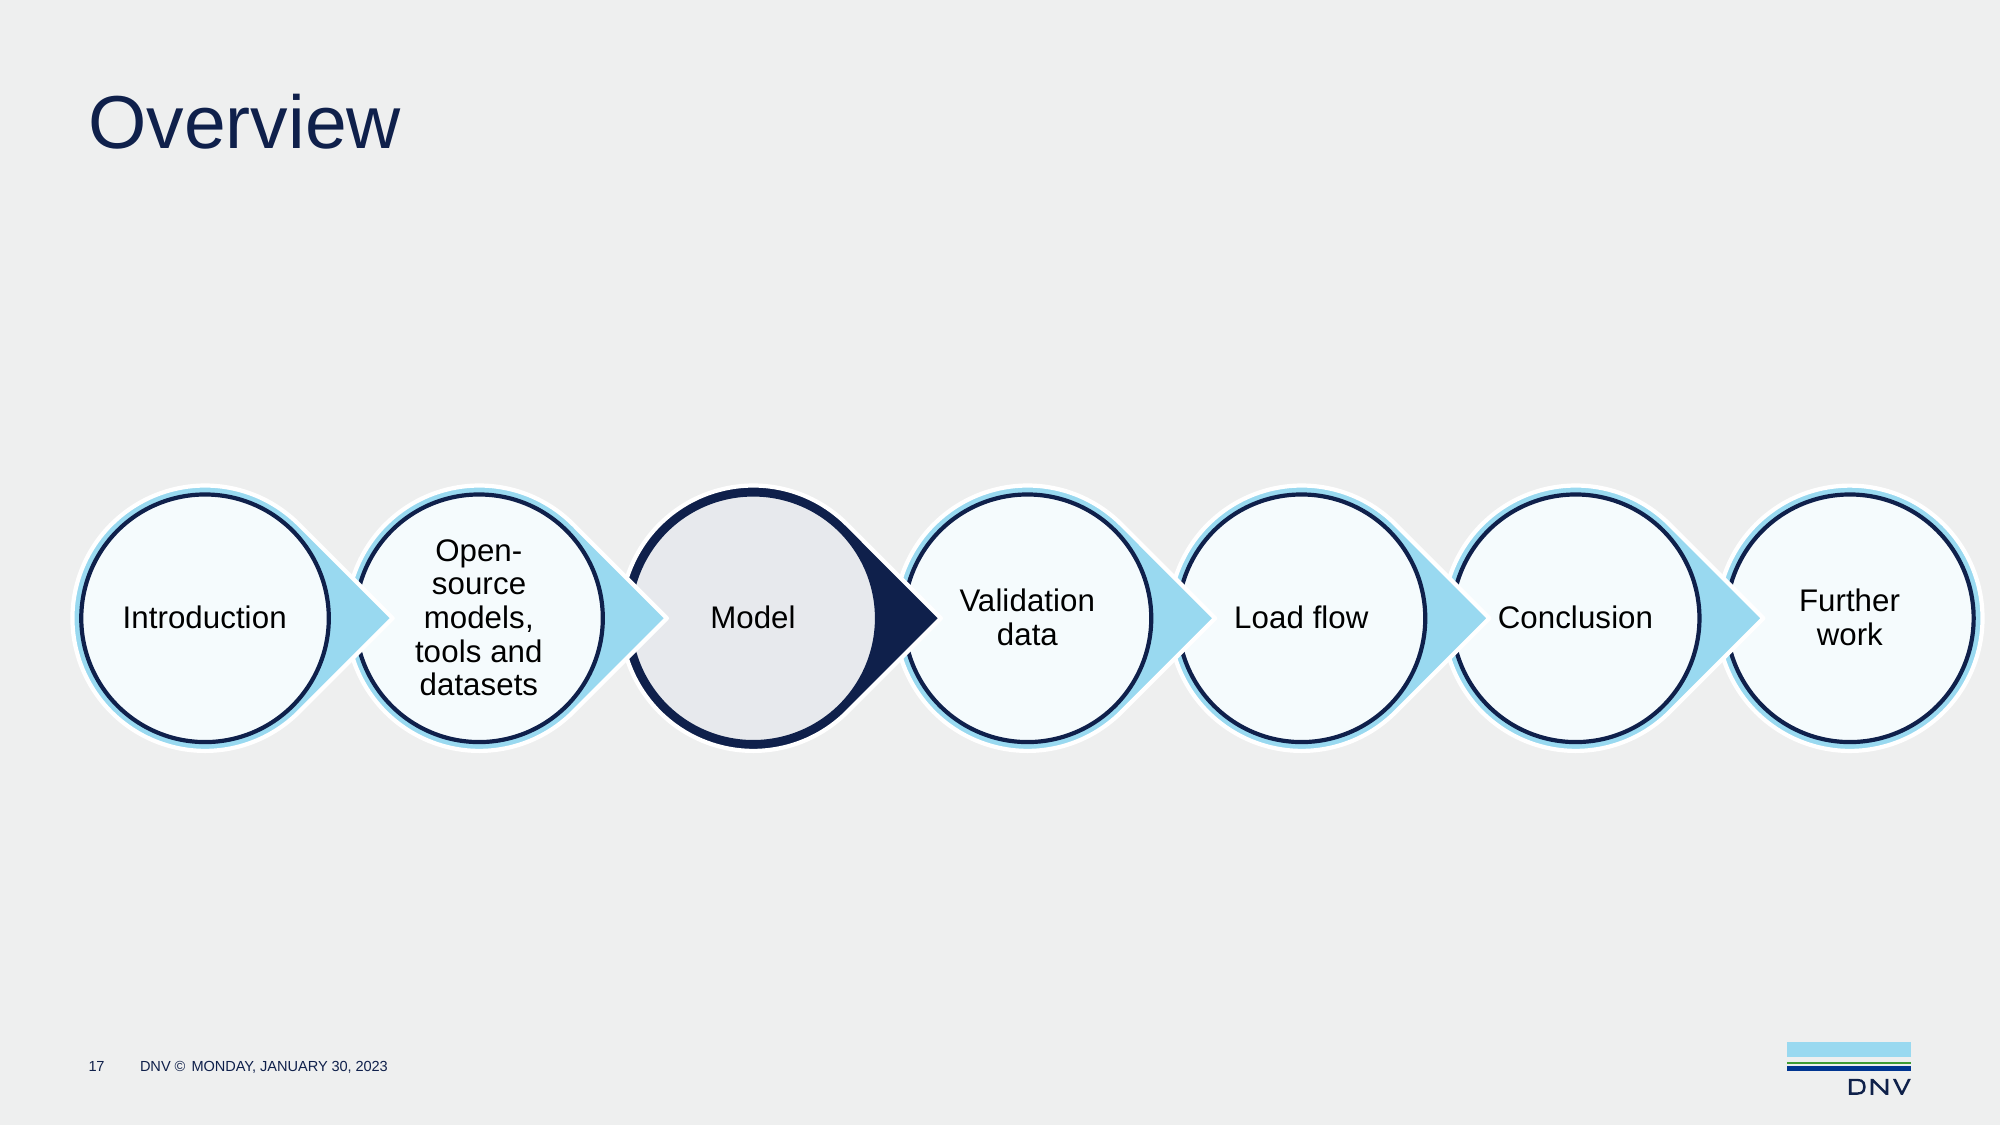

# Overview
Further work
Conclusion
Load flow
Validation data
Model
Open-source models, tools and datasets
Introduction
17